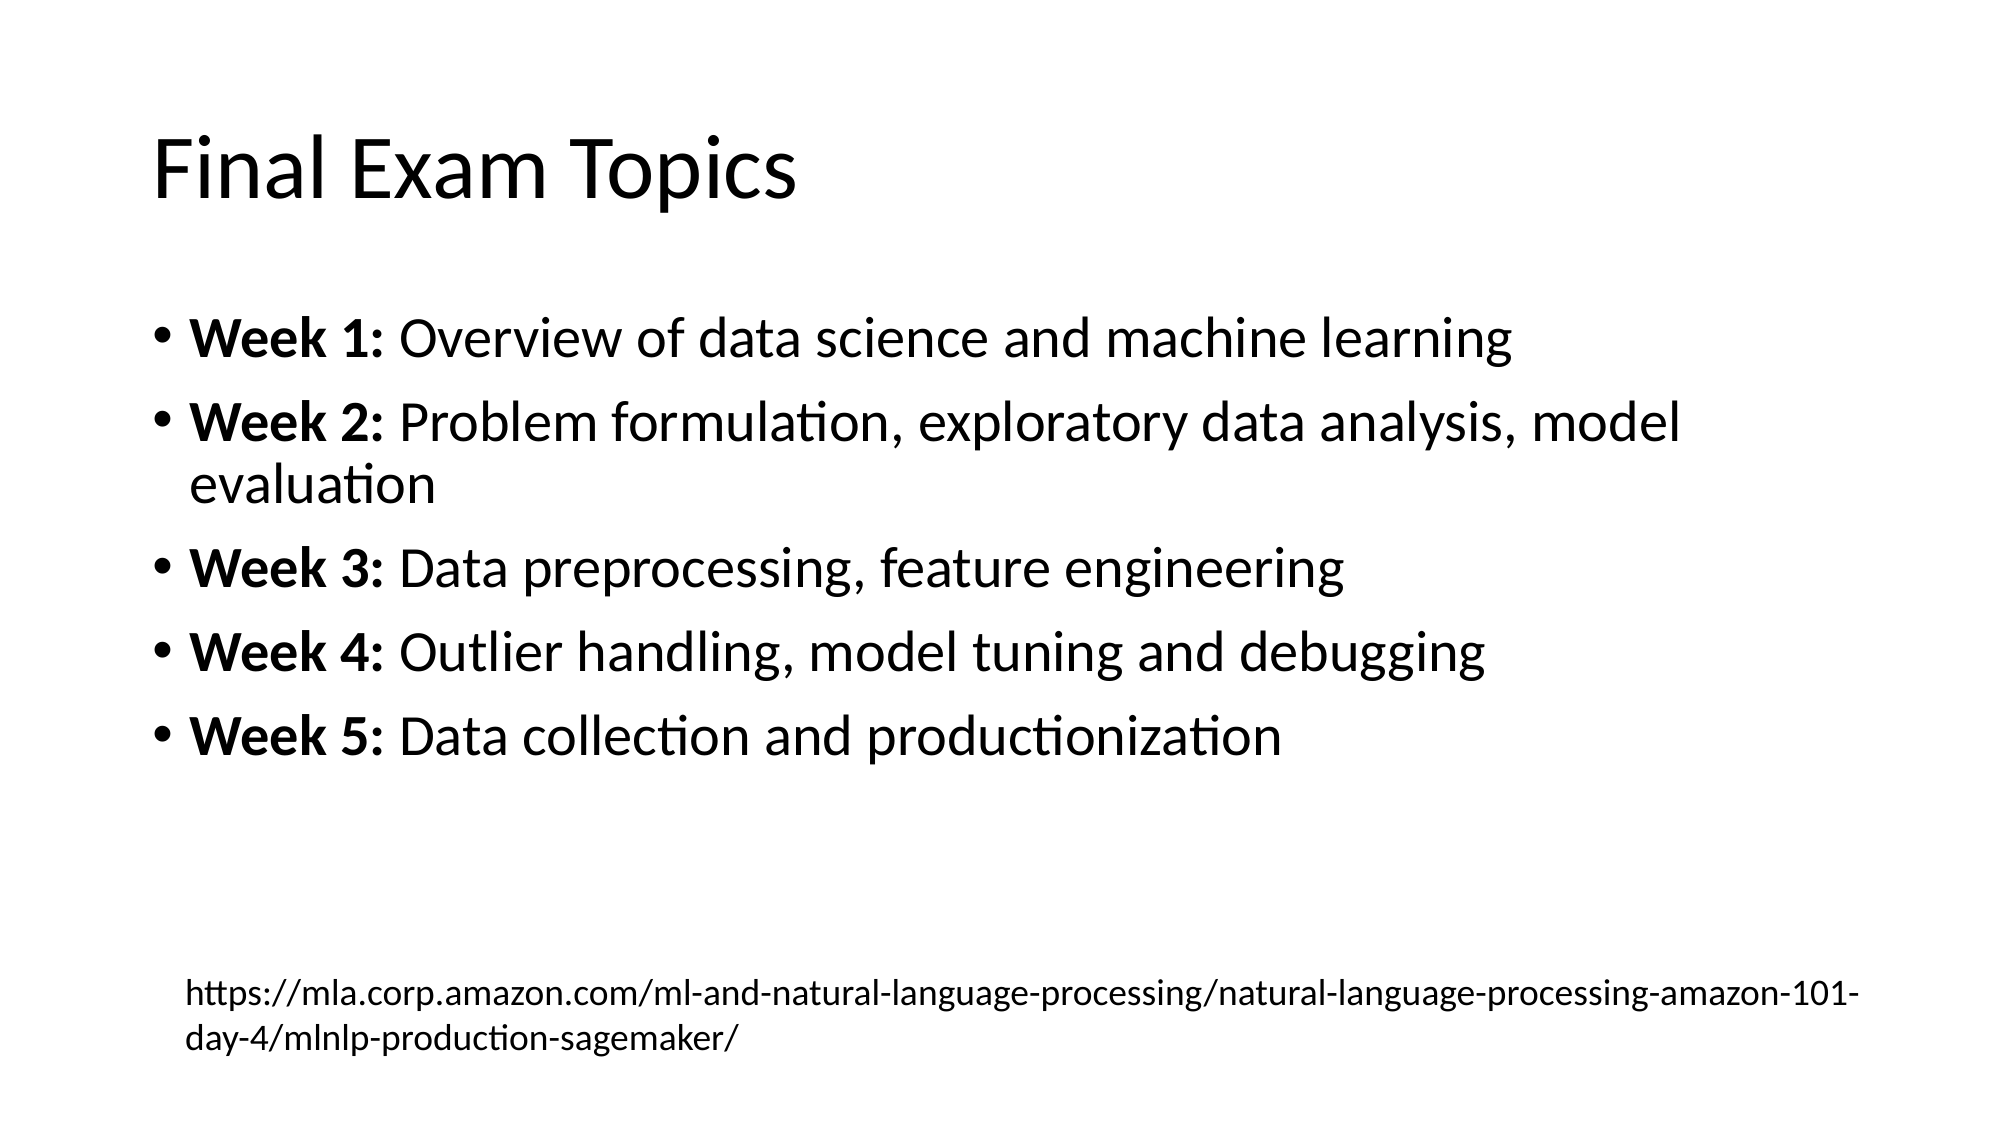

# Final Exam Topics
Week 1: Overview of data science and machine learning
Week 2: Problem formulation, exploratory data analysis, model evaluation
Week 3: Data preprocessing, feature engineering
Week 4: Outlier handling, model tuning and debugging
Week 5: Data collection and productionization
https://mla.corp.amazon.com/ml-and-natural-language-processing/natural-language-processing-amazon-101-day-4/mlnlp-production-sagemaker/